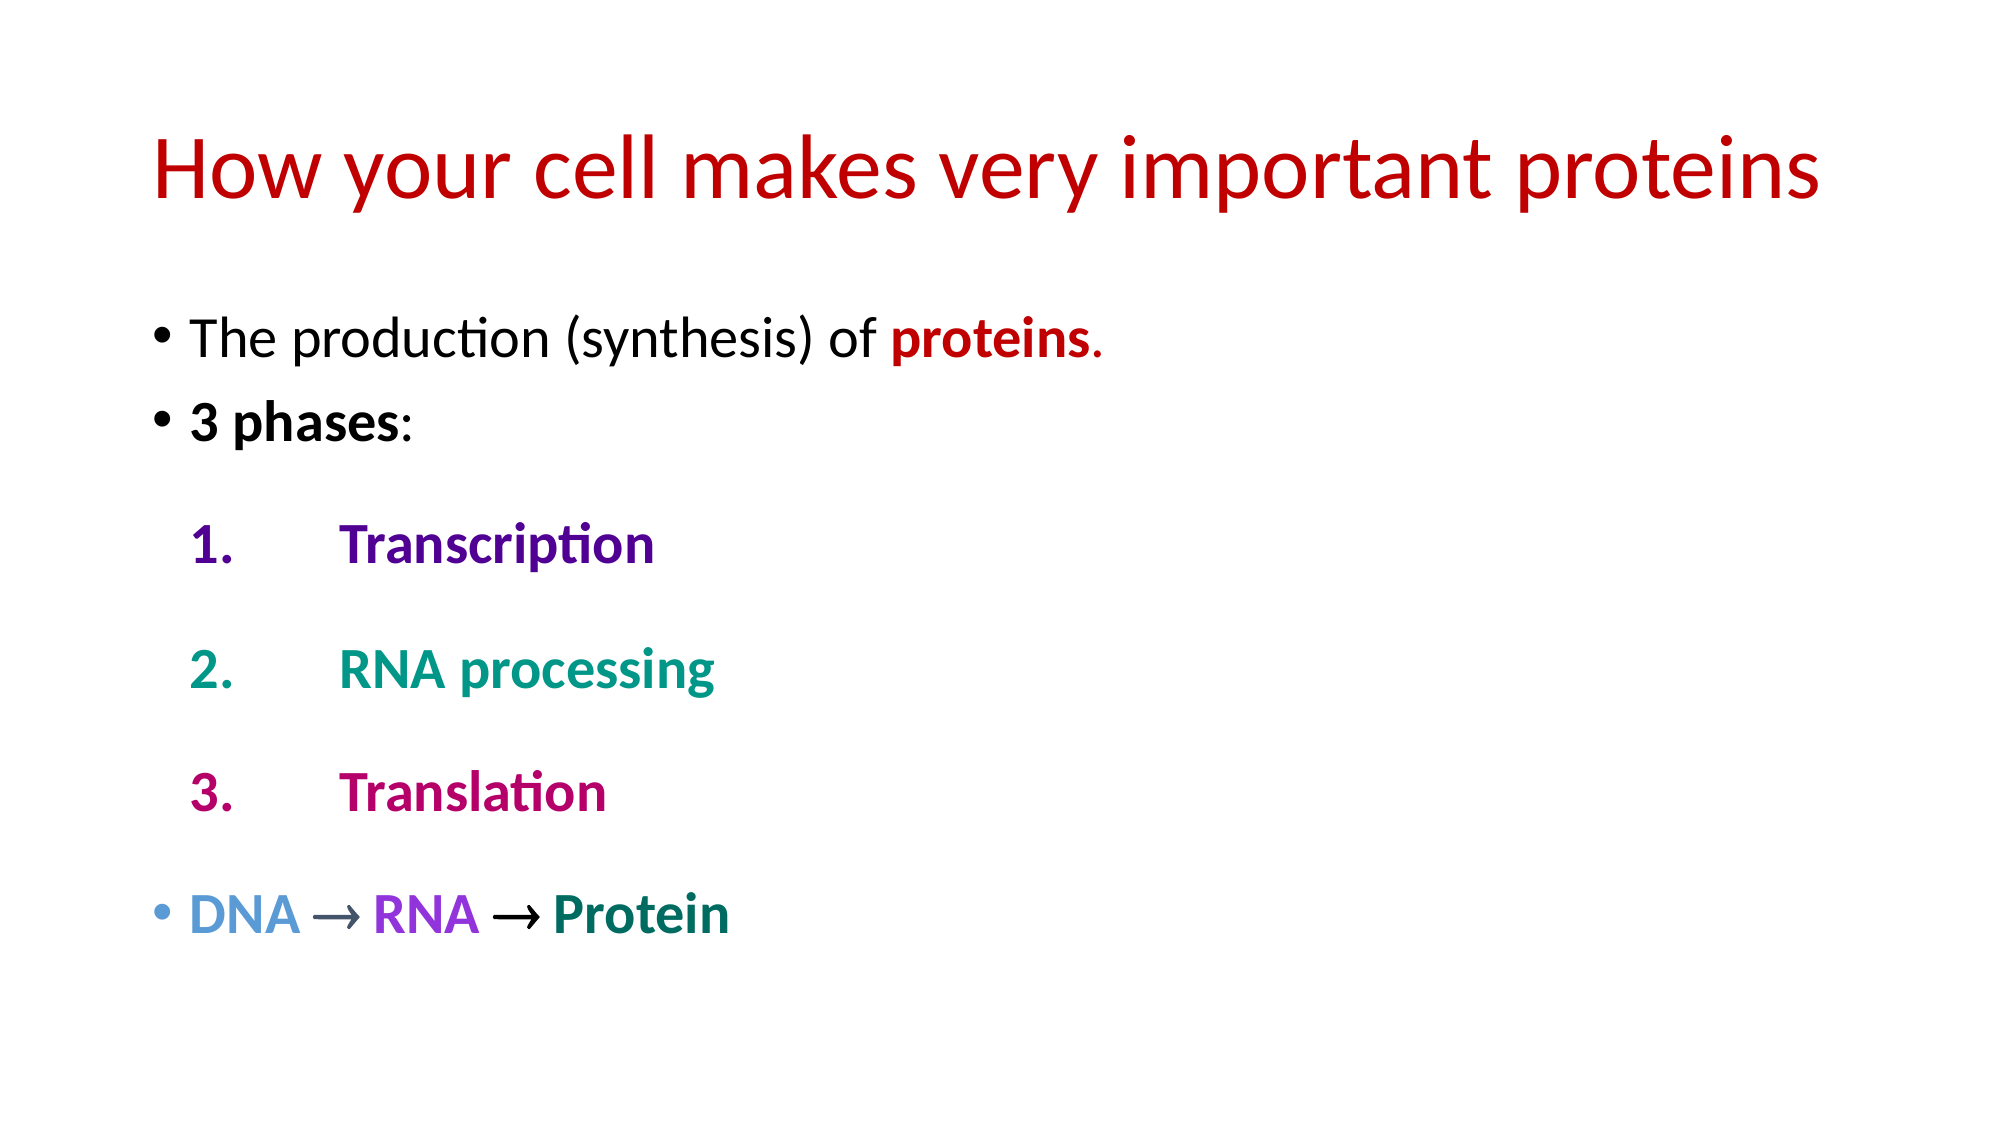

# How your cell makes very important proteins
The production (synthesis) of proteins.
3 phases:

	1.	Transcription

	2.	RNA processing

	3.	Translation

DNA → RNA → Protein